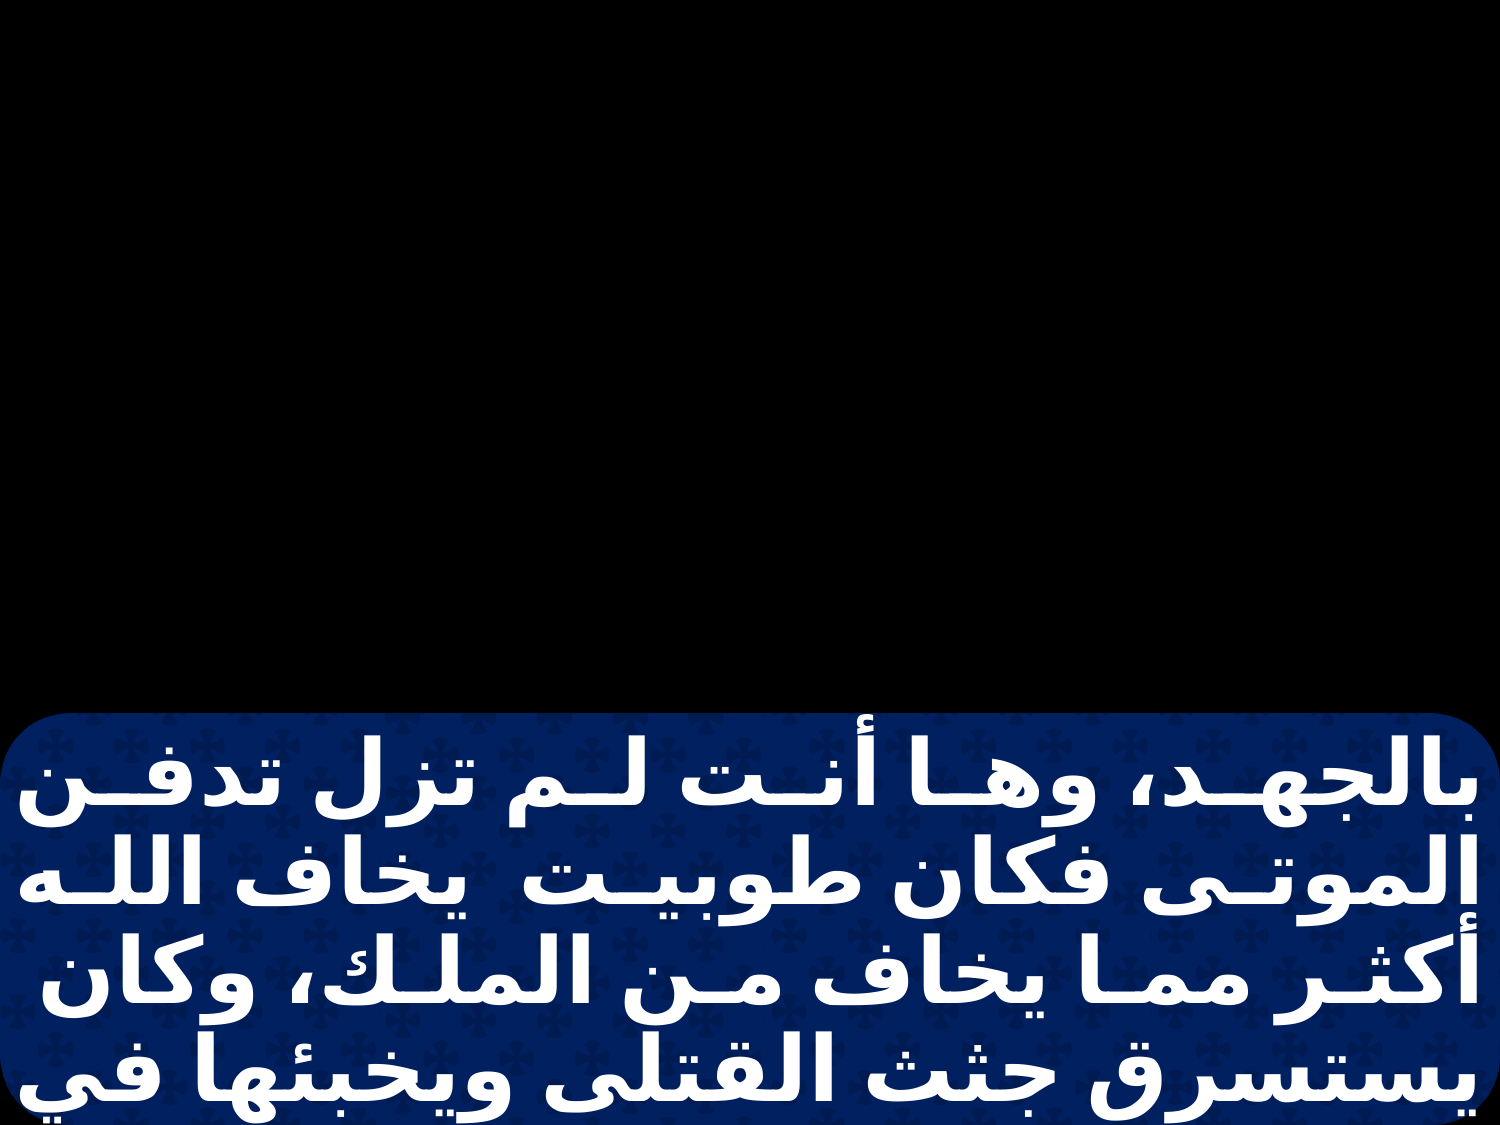

بالجهد، وها أنت لم تزل تدفن الموتى فكان طوبيت  يخاف الله أكثر مما يخاف من الملك، وكان  يستسرق جثث القتلى ويخبئها في بيته، وإذا  تنصف الليل يذهب يدفنها. وكان ذات يوم أنه قد